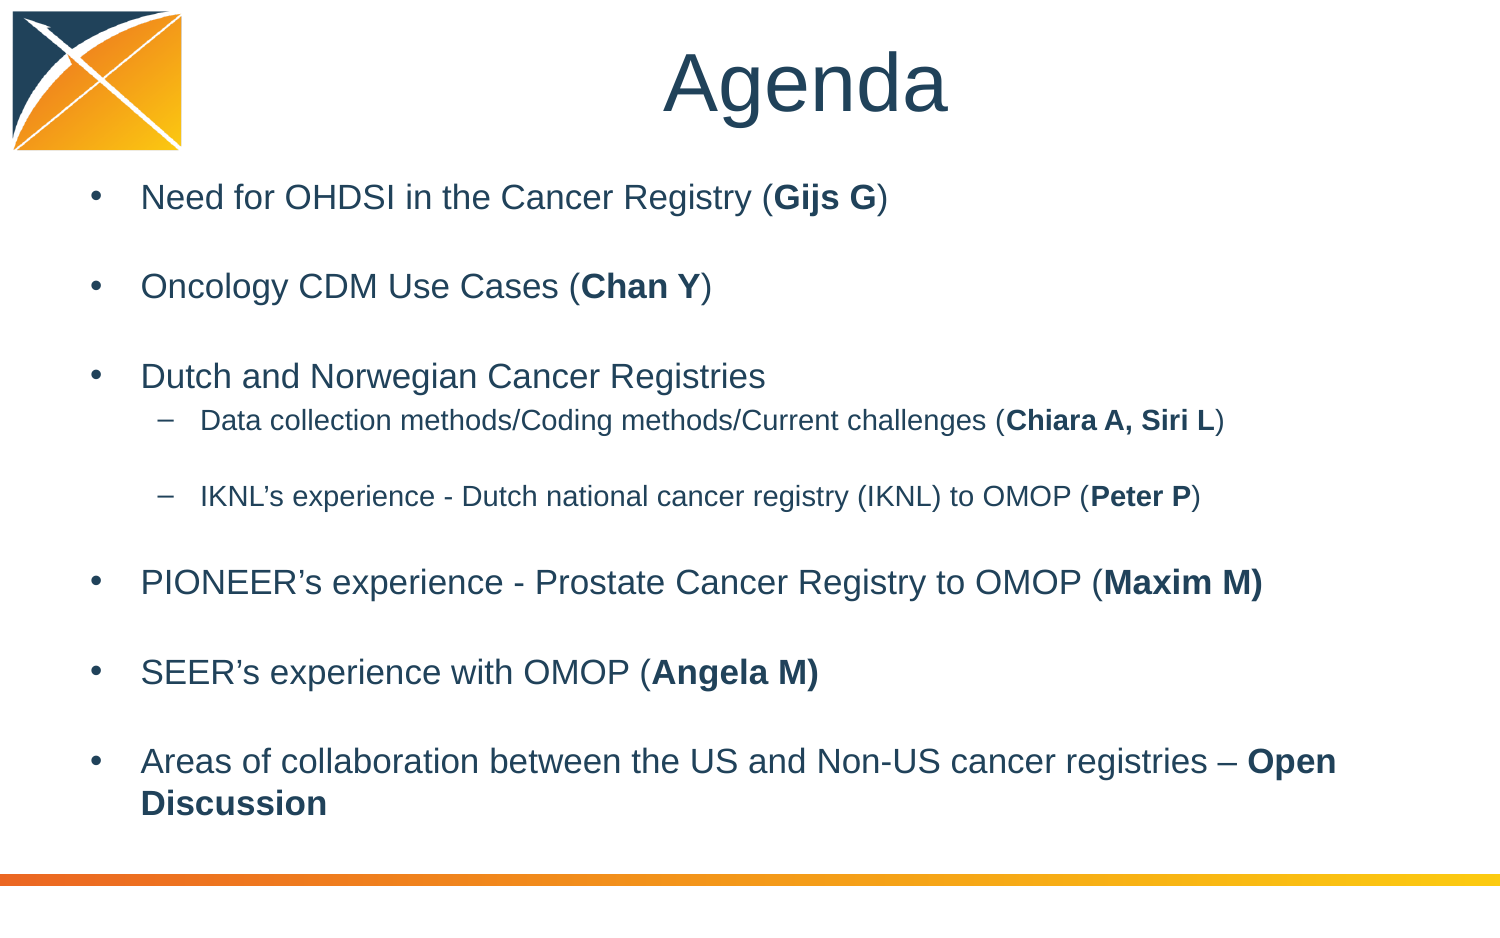

# Agenda
Need for OHDSI in the Cancer Registry (Gijs G)

Oncology CDM Use Cases (Chan Y)

Dutch and Norwegian Cancer Registries
Data collection methods/Coding methods/Current challenges (Chiara A, Siri L)
IKNL’s experience - Dutch national cancer registry (IKNL) to OMOP (Peter P)

PIONEER’s experience - Prostate Cancer Registry to OMOP (Maxim M)

SEER’s experience with OMOP (Angela M)

Areas of collaboration between the US and Non-US cancer registries – Open Discussion